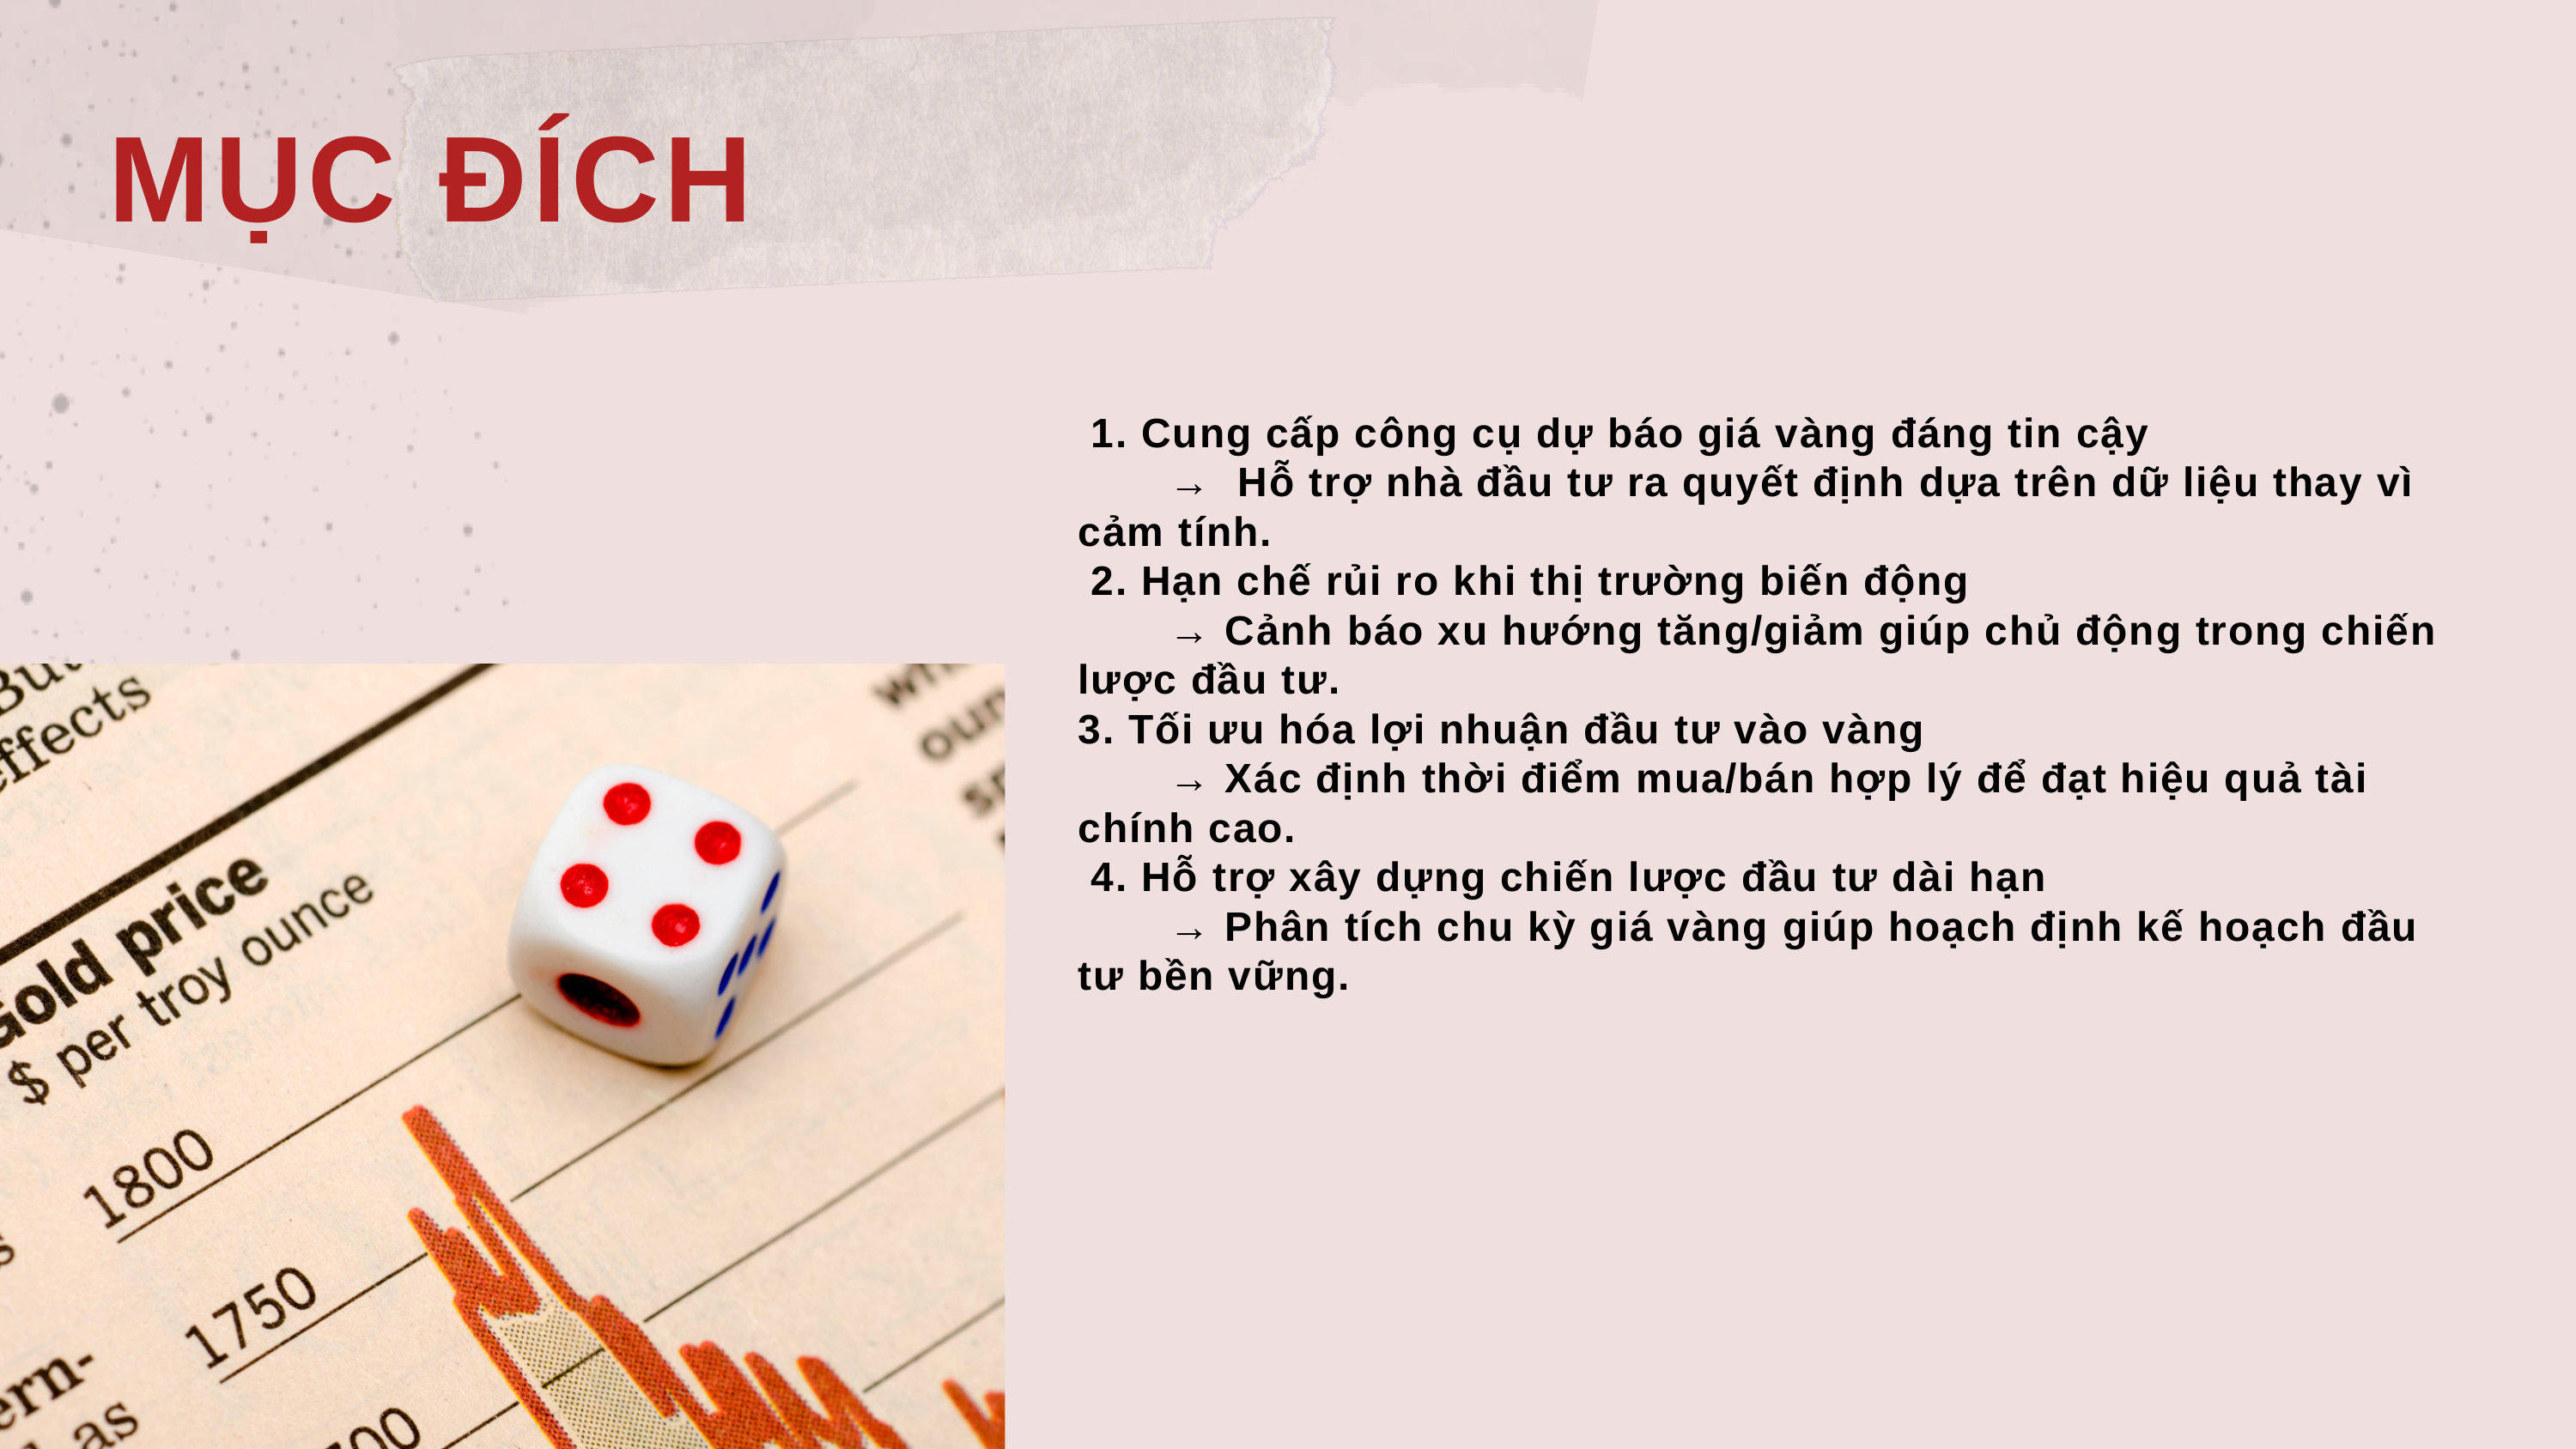

MỤC ĐÍCH
 1. Cung cấp công cụ dự báo giá vàng đáng tin cậy
       →  Hỗ trợ nhà đầu tư ra quyết định dựa trên dữ liệu thay vì cảm tính.
 2. Hạn chế rủi ro khi thị trường biến động
       → Cảnh báo xu hướng tăng/giảm giúp chủ động trong chiến lược đầu tư.
3. Tối ưu hóa lợi nhuận đầu tư vào vàng
       → Xác định thời điểm mua/bán hợp lý để đạt hiệu quả tài chính cao.
 4. Hỗ trợ xây dựng chiến lược đầu tư dài hạn
       → Phân tích chu kỳ giá vàng giúp hoạch định kế hoạch đầu tư bền vững.